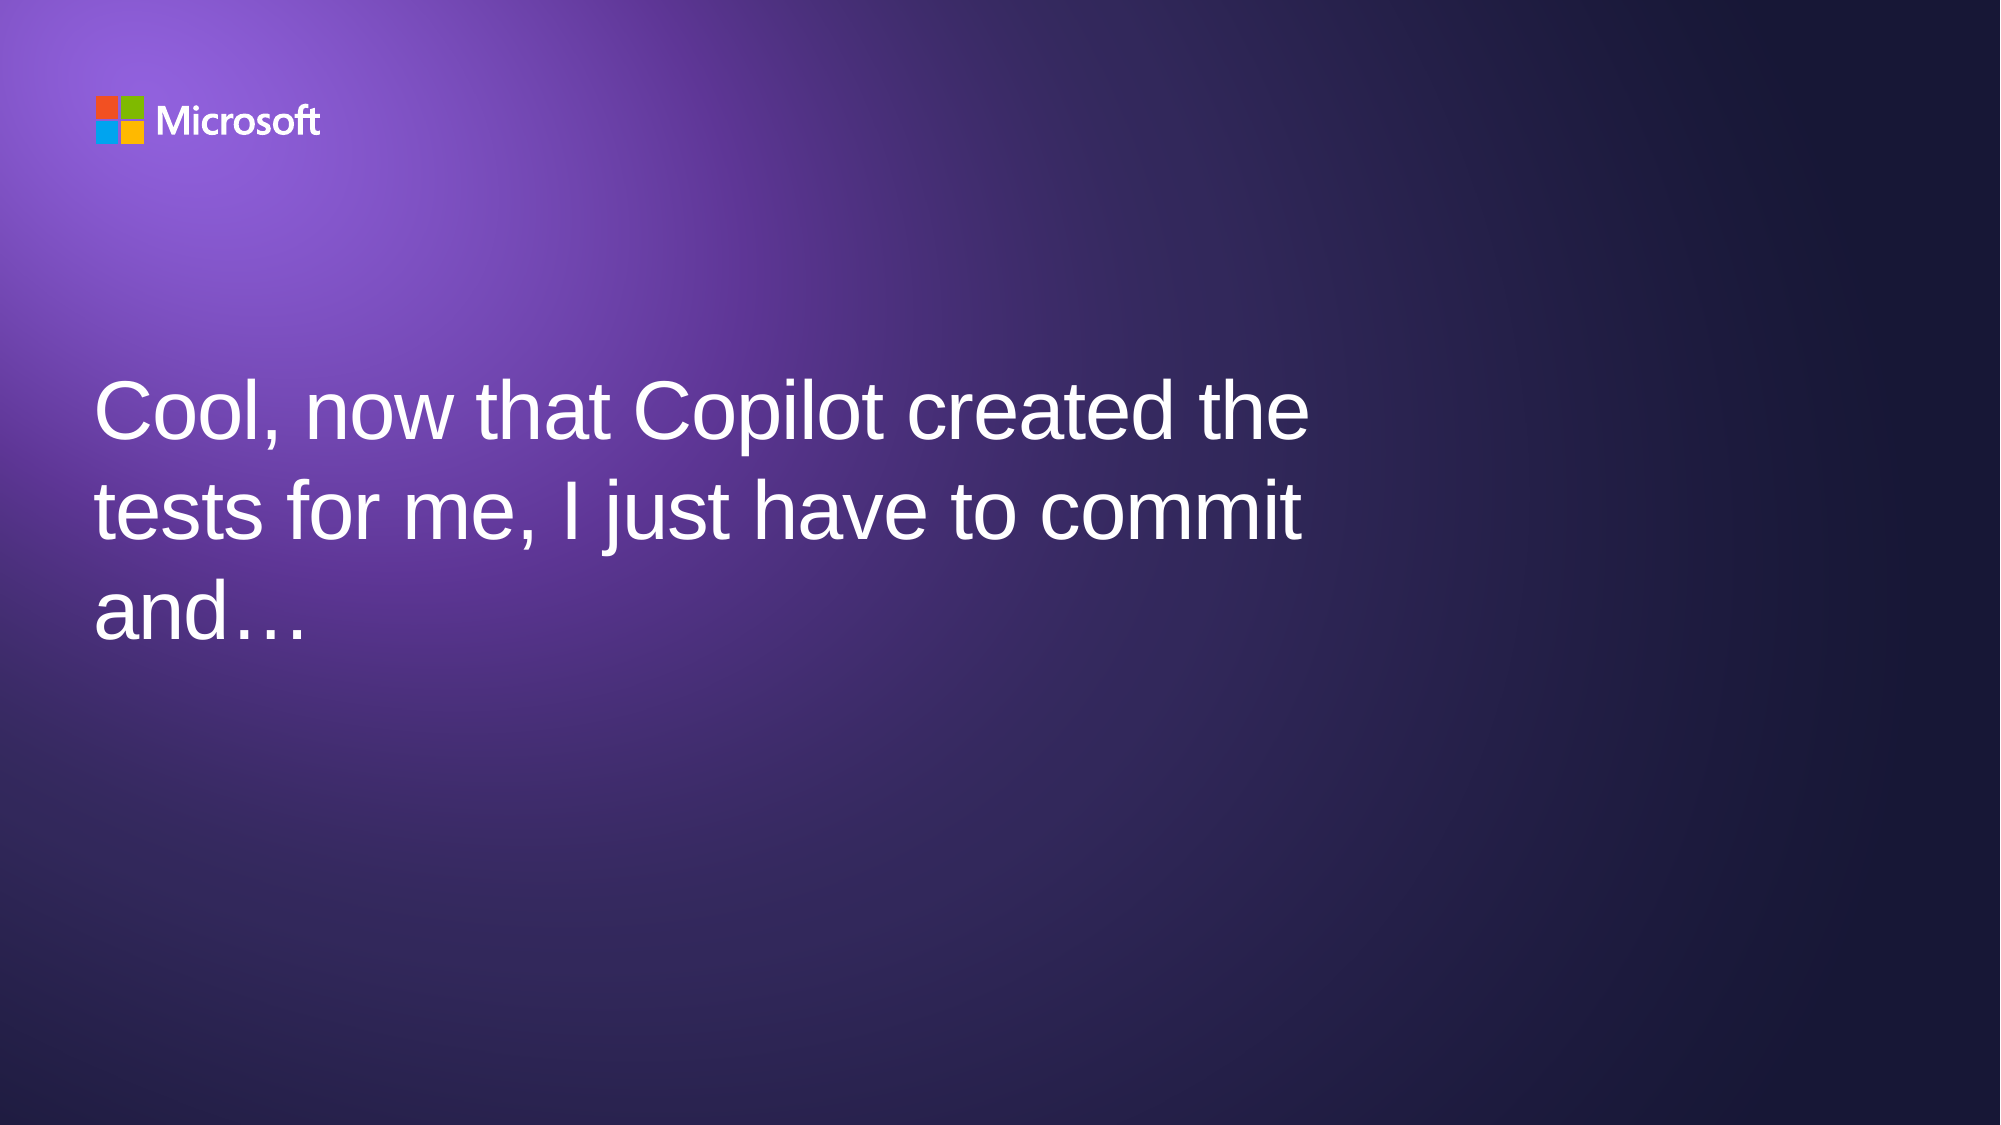

# Cool, now that Copilot created the tests for me, I just have to commit and…